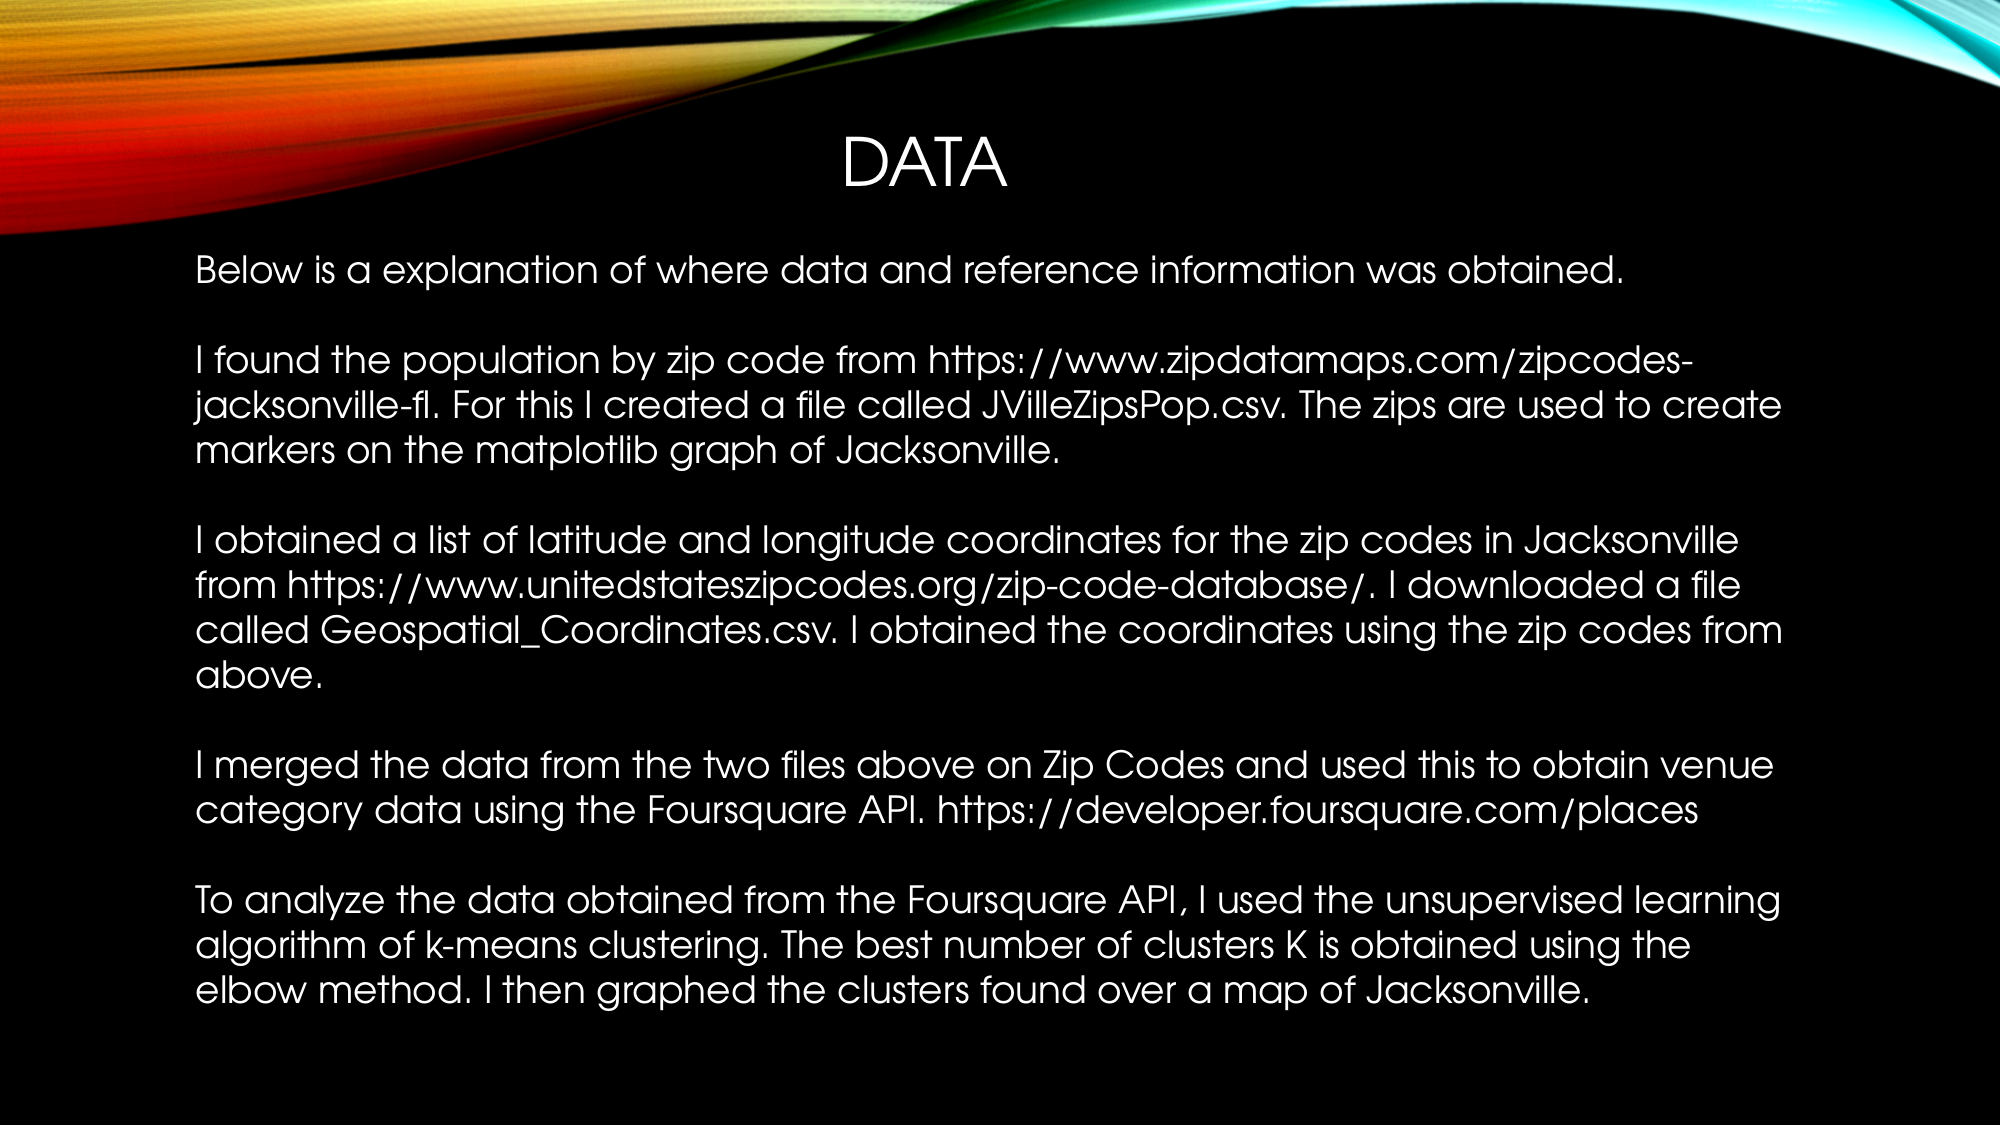

# Data
Below is a explanation of where data and reference information was obtained.

I found the population by zip code from https://www.zipdatamaps.com/zipcodes-jacksonville-fl. For this I created a file called JVilleZipsPop.csv. The zips are used to create markers on the matplotlib graph of Jacksonville.

I obtained a list of latitude and longitude coordinates for the zip codes in Jacksonville from https://www.unitedstateszipcodes.org/zip-code-database/. I downloaded a file called Geospatial_Coordinates.csv. I obtained the coordinates using the zip codes from above.

I merged the data from the two files above on Zip Codes and used this to obtain venue category data using the Foursquare API. https://developer.foursquare.com/places

To analyze the data obtained from the Foursquare API, I used the unsupervised learning algorithm of k-means clustering. The best number of clusters K is obtained using the elbow method. I then graphed the clusters found over a map of Jacksonville.